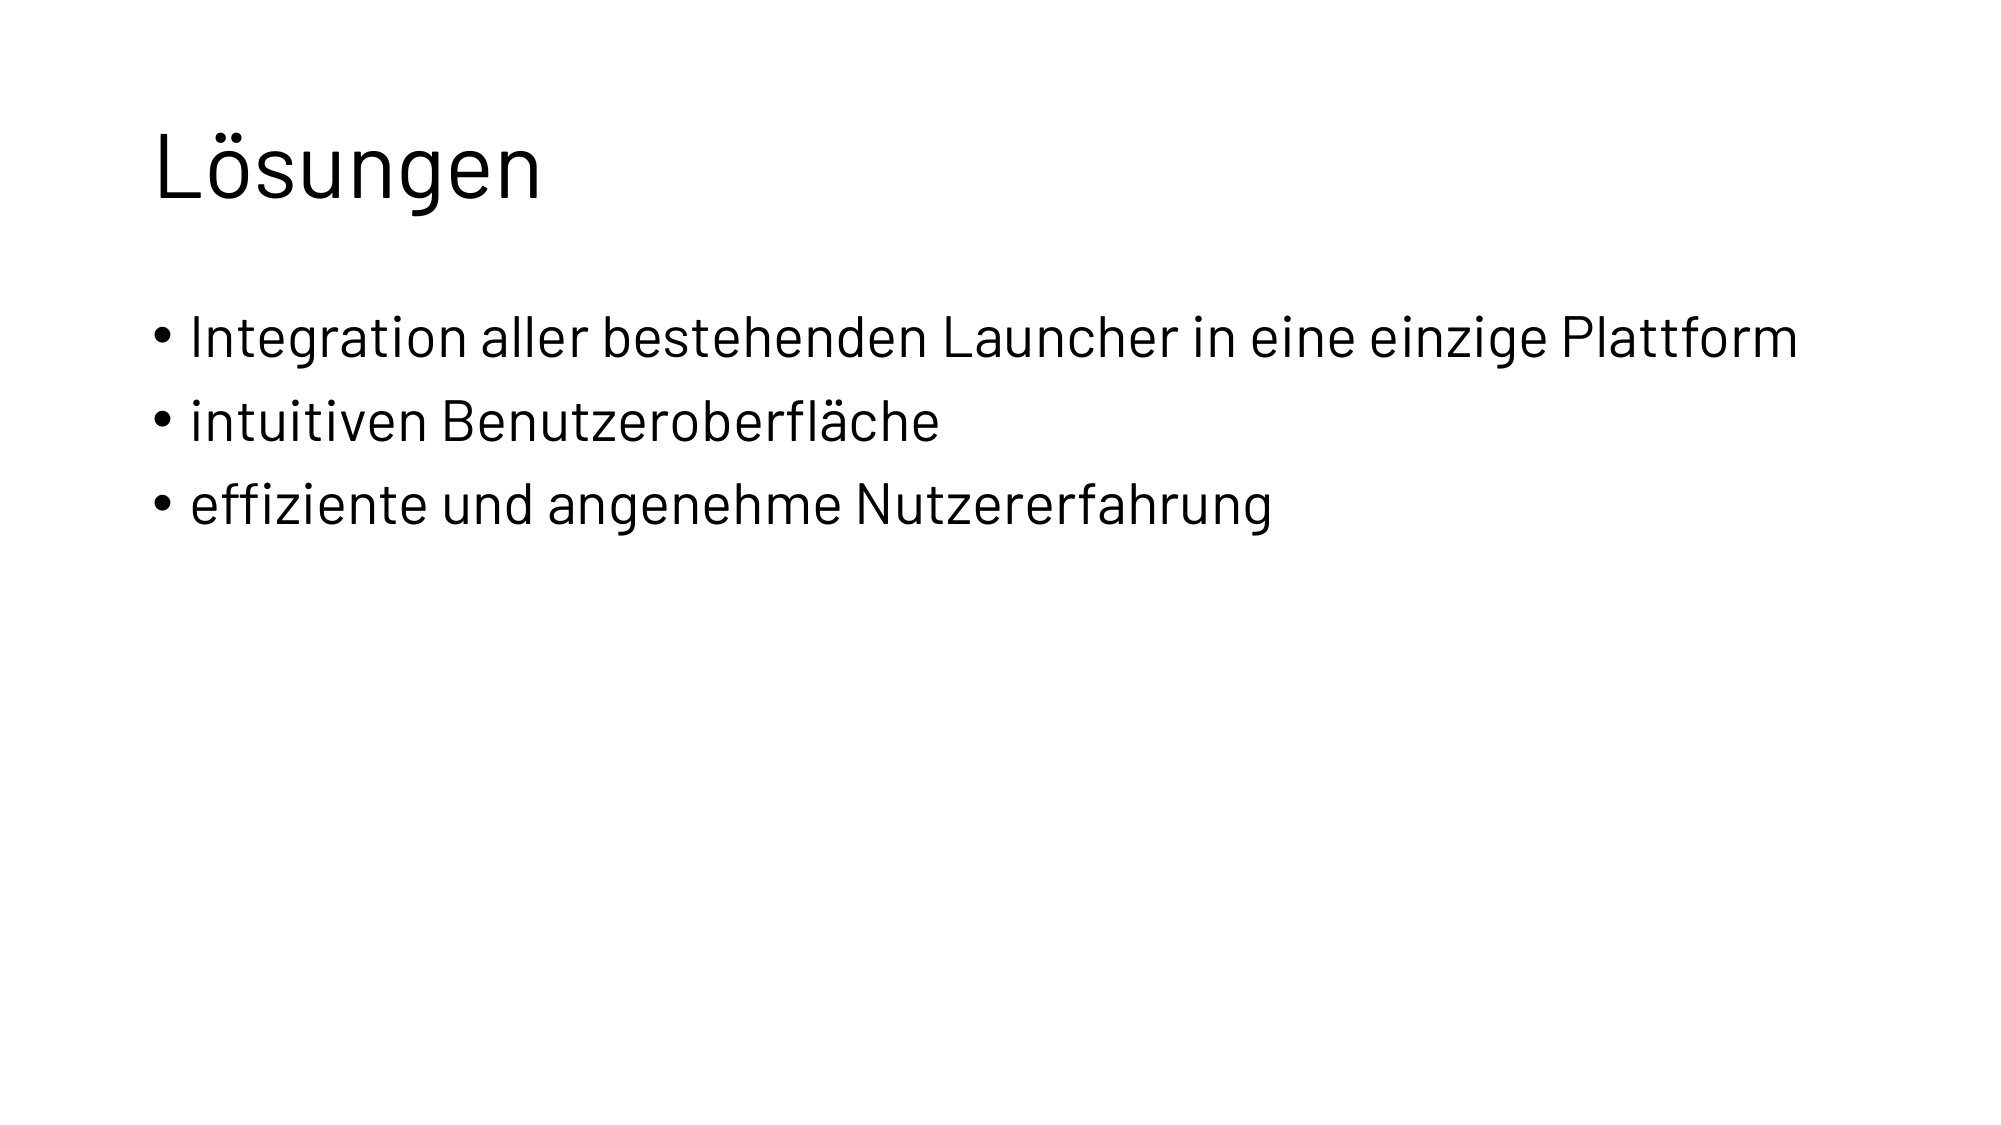

# Lösungen
Integration aller bestehenden Launcher in eine einzige Plattform
intuitiven Benutzeroberfläche
effiziente und angenehme Nutzererfahrung